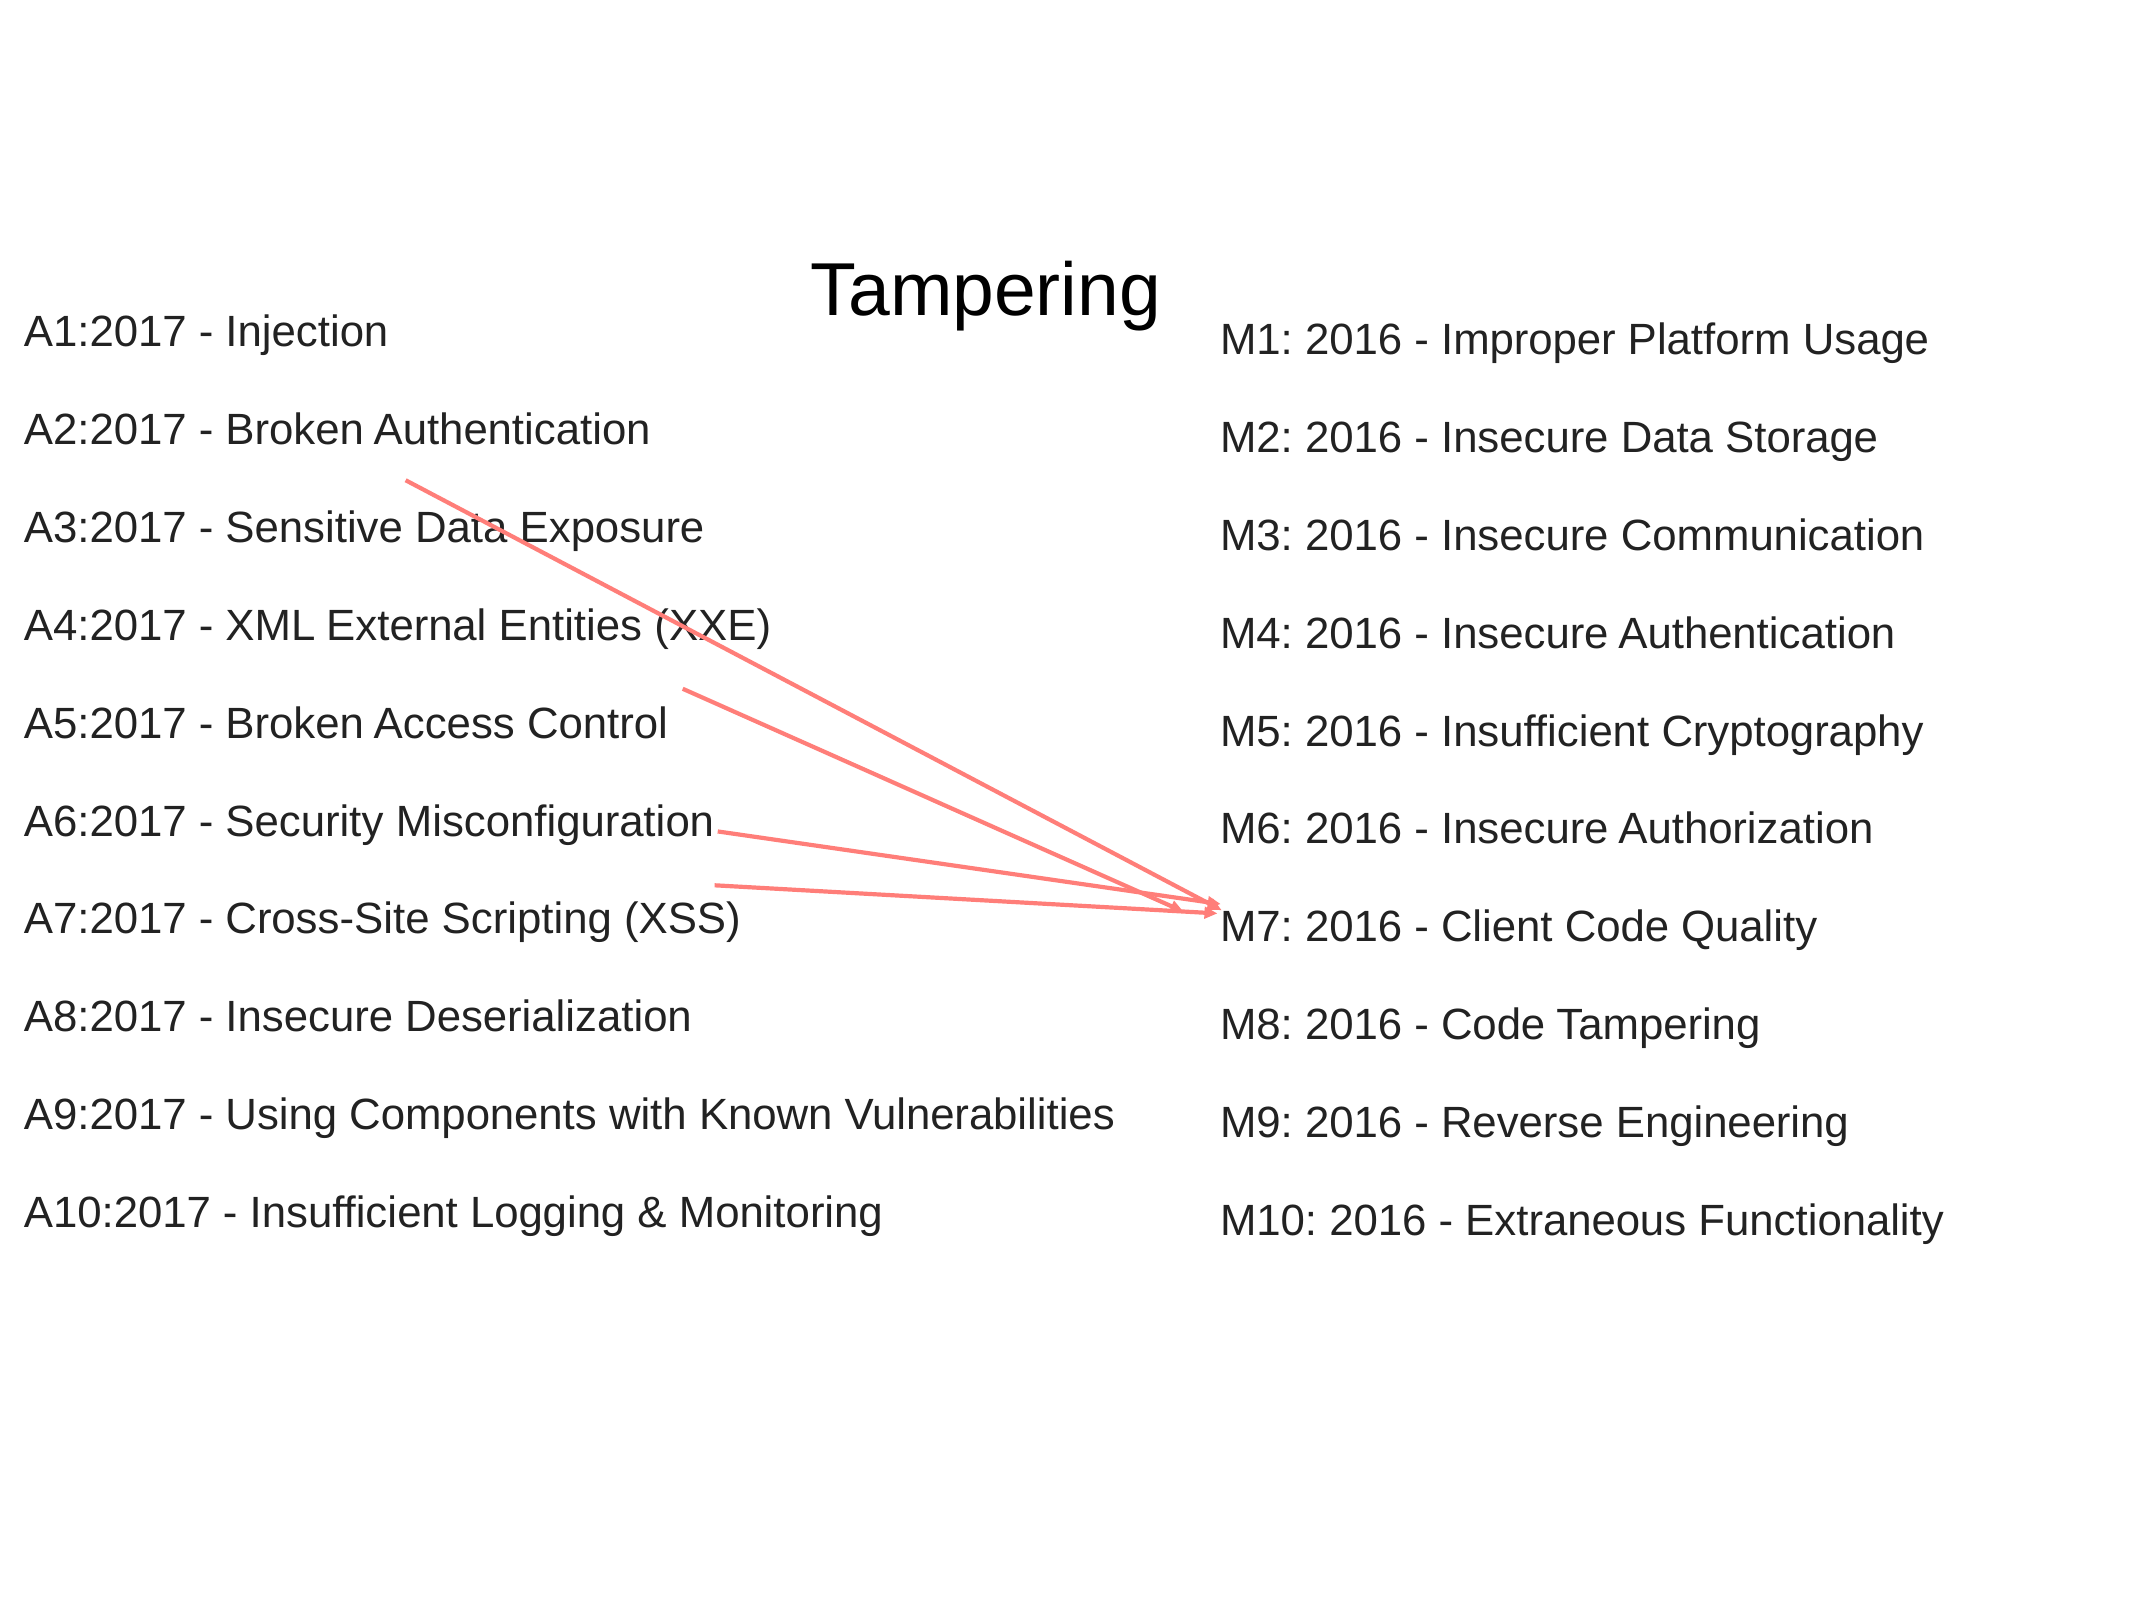

A1:2017 - Injection
A2:2017 - Broken Authentication
A3:2017 - Sensitive Data Exposure
A4:2017 - XML External Entities (XXE)
A5:2017 - Broken Access Control
A6:2017 - Security Misconfiguration
A7:2017 - Cross-Site Scripting (XSS)
A8:2017 - Insecure Deserialization
A9:2017 - Using Components with Known Vulnerabilities
A10:2017 - Insufficient Logging & Monitoring

M1: 2016 - Improper Platform Usage
M2: 2016 - Insecure Data Storage
M3: 2016 - Insecure Communication
M4: 2016 - Insecure Authentication
M5: 2016 - Insufficient Cryptography
M6: 2016 - Insecure Authorization
M7: 2016 - Client Code Quality
M8: 2016 - Code Tampering
M9: 2016 - Reverse Engineering
M10: 2016 - Extraneous Functionality
Tampering